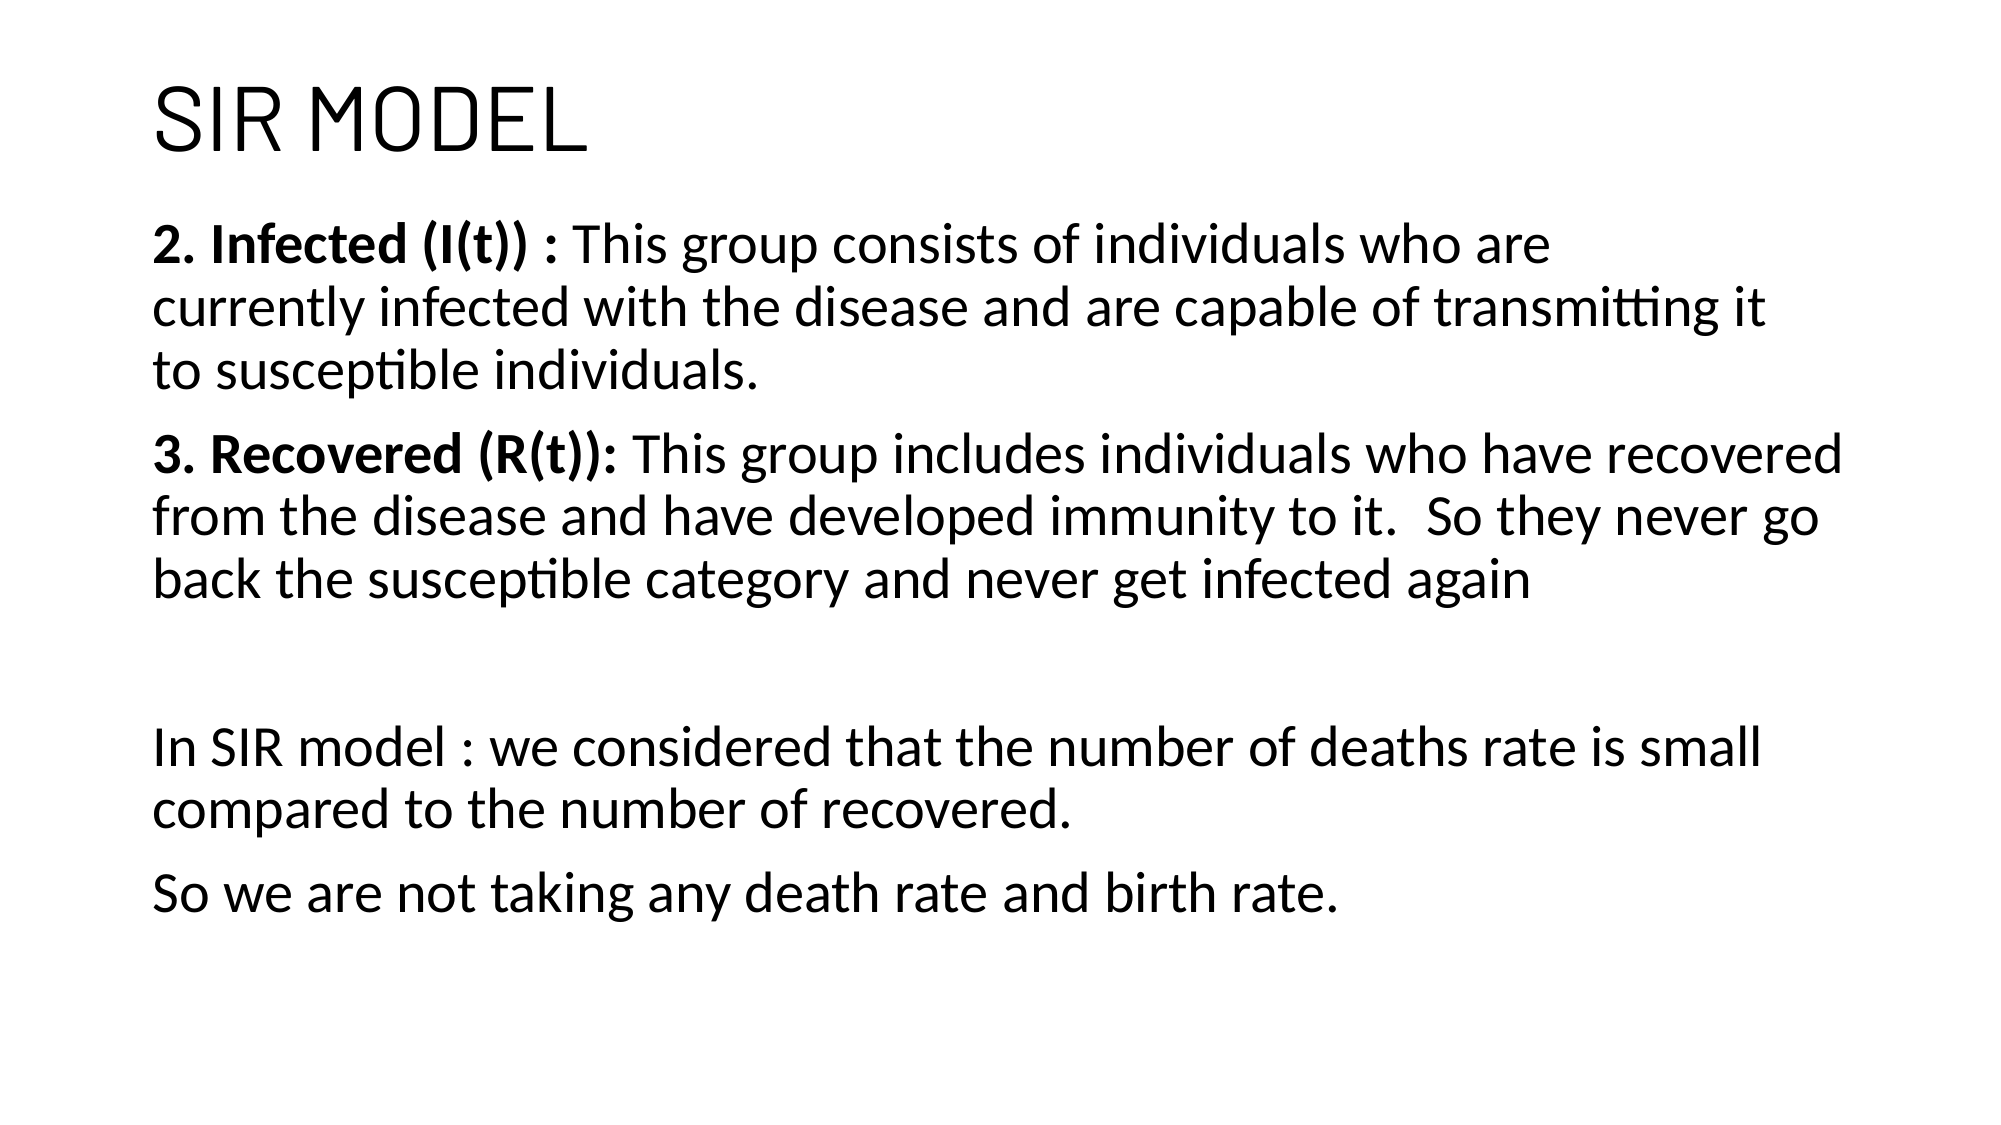

# SIR MODEL
2. Infected (I(t)) : This group consists of individuals who are currently infected with the disease and are capable of transmitting it to susceptible individuals.
3. Recovered (R(t)): This group includes individuals who have recovered from the disease and have developed immunity to it.  So they never go back the susceptible category and never get infected again

In SIR model : we considered that the number of deaths rate is small compared to the number of recovered.
So we are not taking any death rate and birth rate.